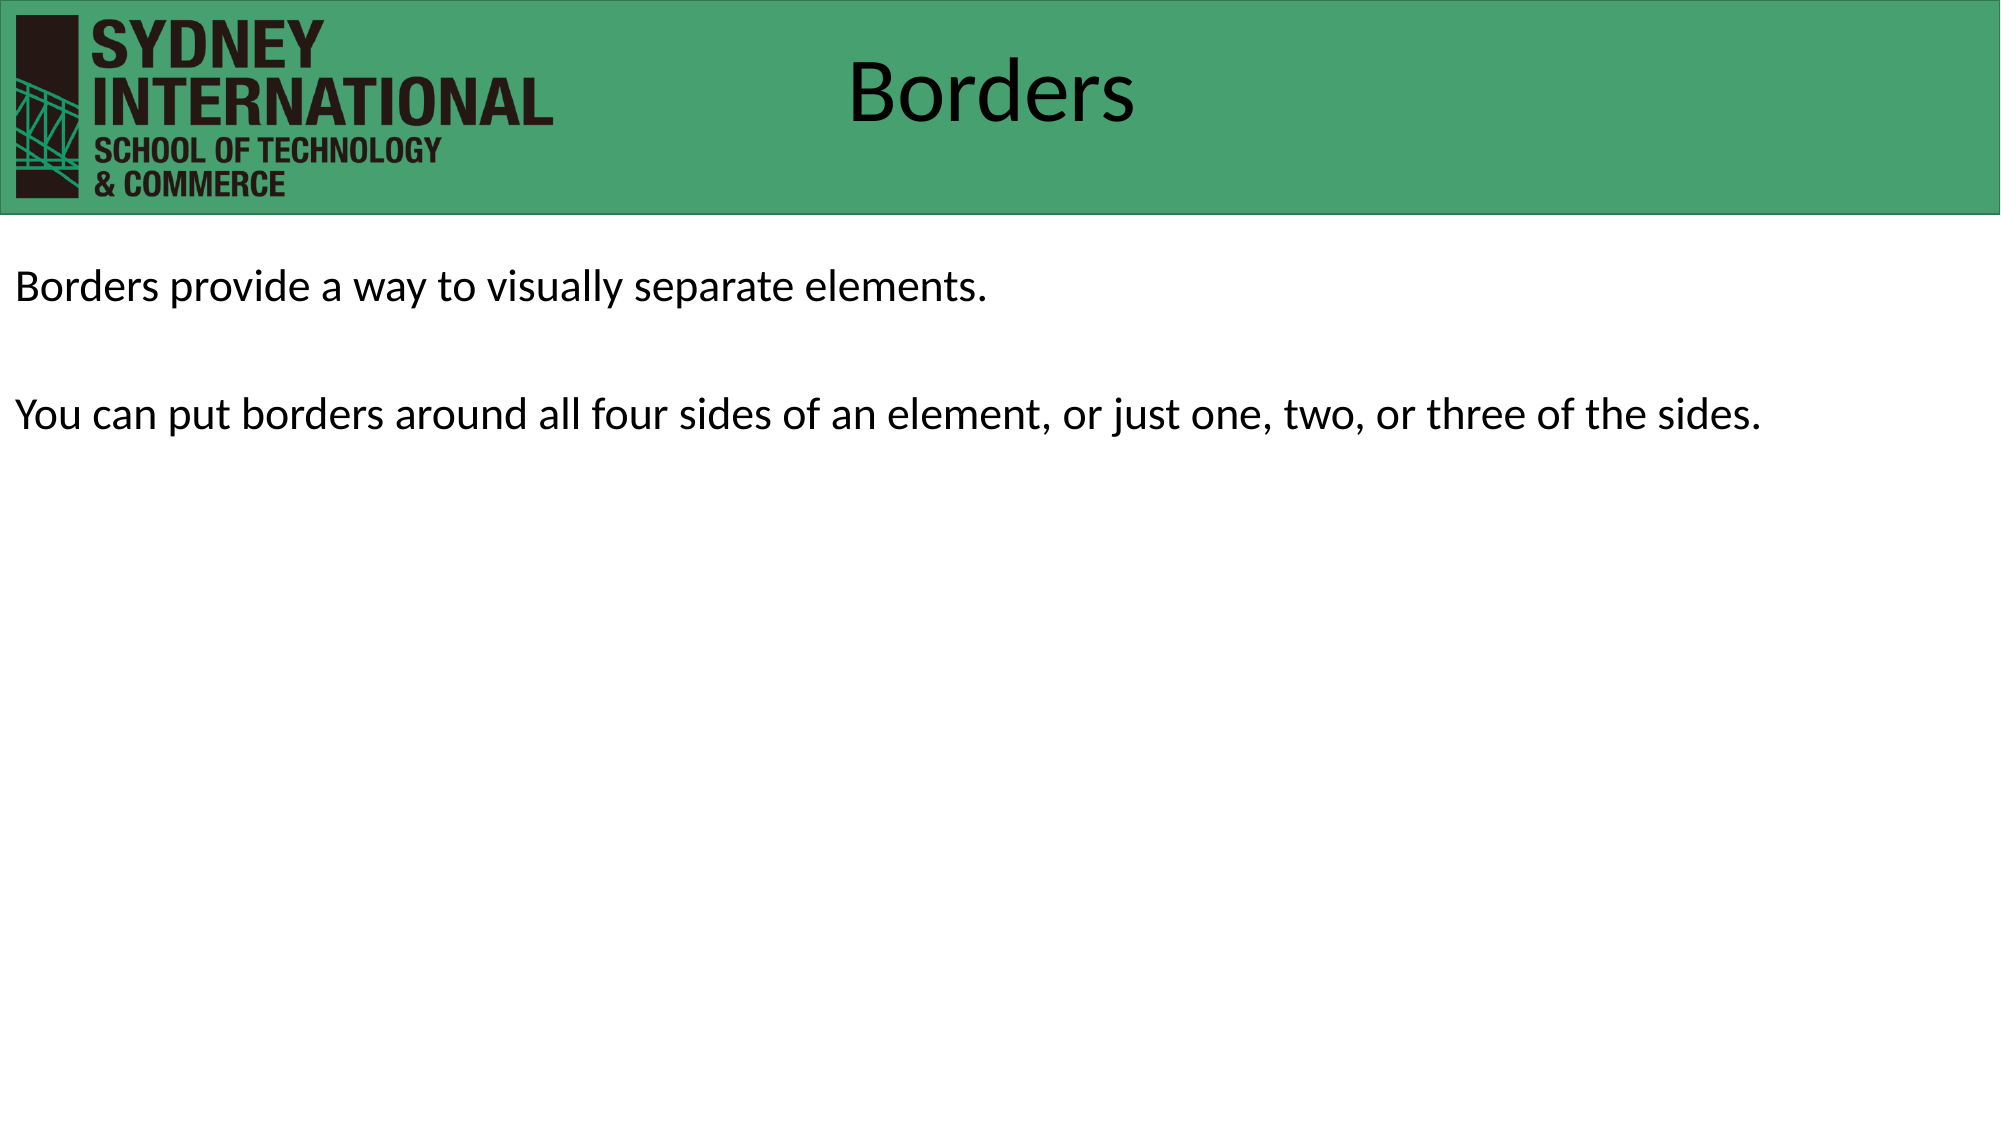

# Borders
Borders provide a way to visually separate elements.
You can put borders around all four sides of an element, or just one, two, or three of the sides.